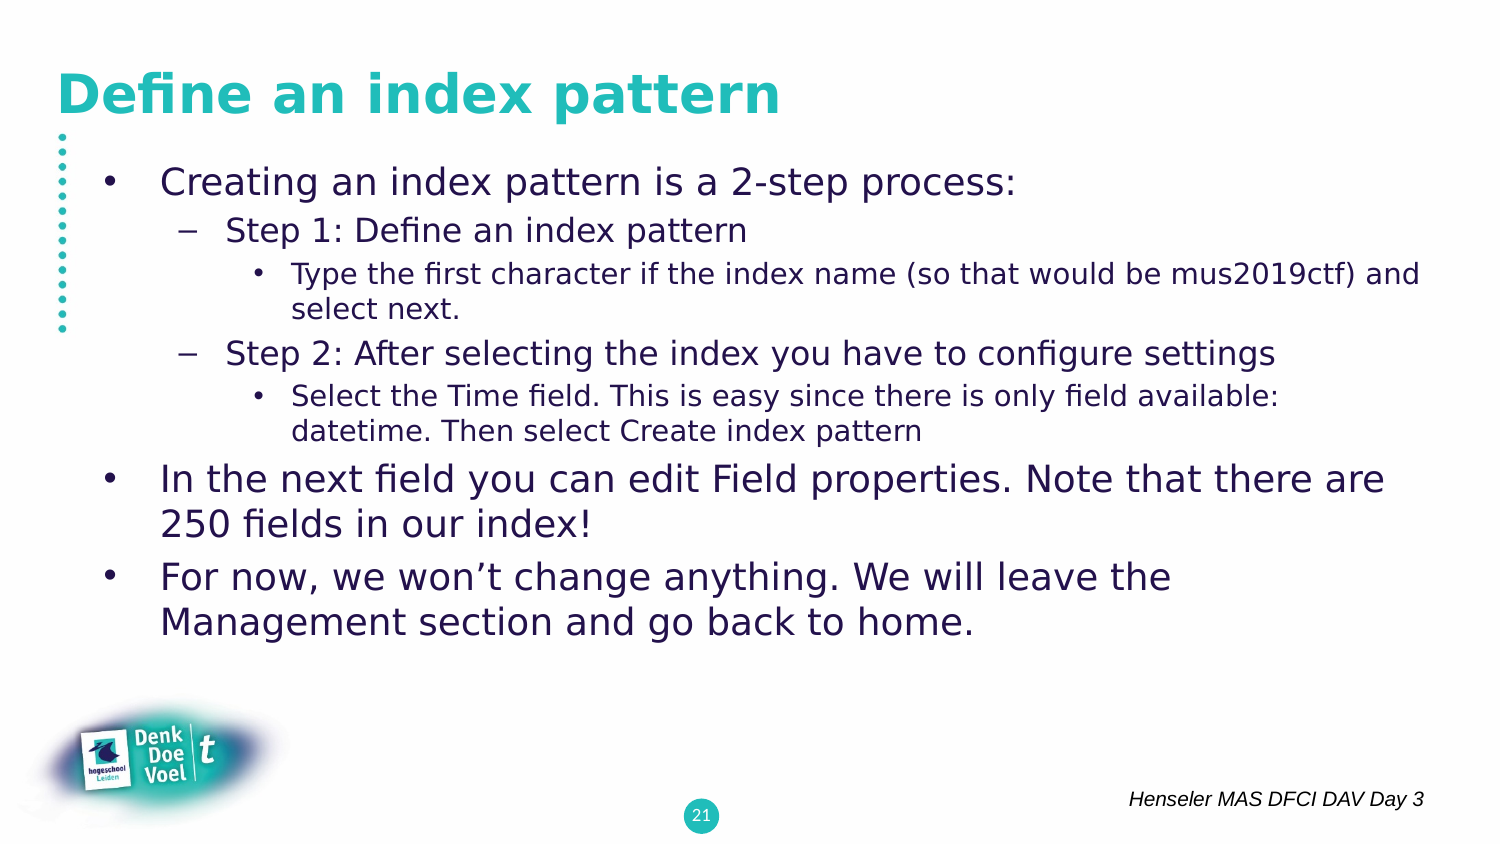

# Define an index pattern
Creating an index pattern is a 2-step process:
Step 1: Define an index pattern
Type the first character if the index name (so that would be mus2019ctf) and select next.
Step 2: After selecting the index you have to configure settings
Select the Time field. This is easy since there is only field available: datetime. Then select Create index pattern
In the next field you can edit Field properties. Note that there are 250 fields in our index!
For now, we won’t change anything. We will leave the Management section and go back to home.